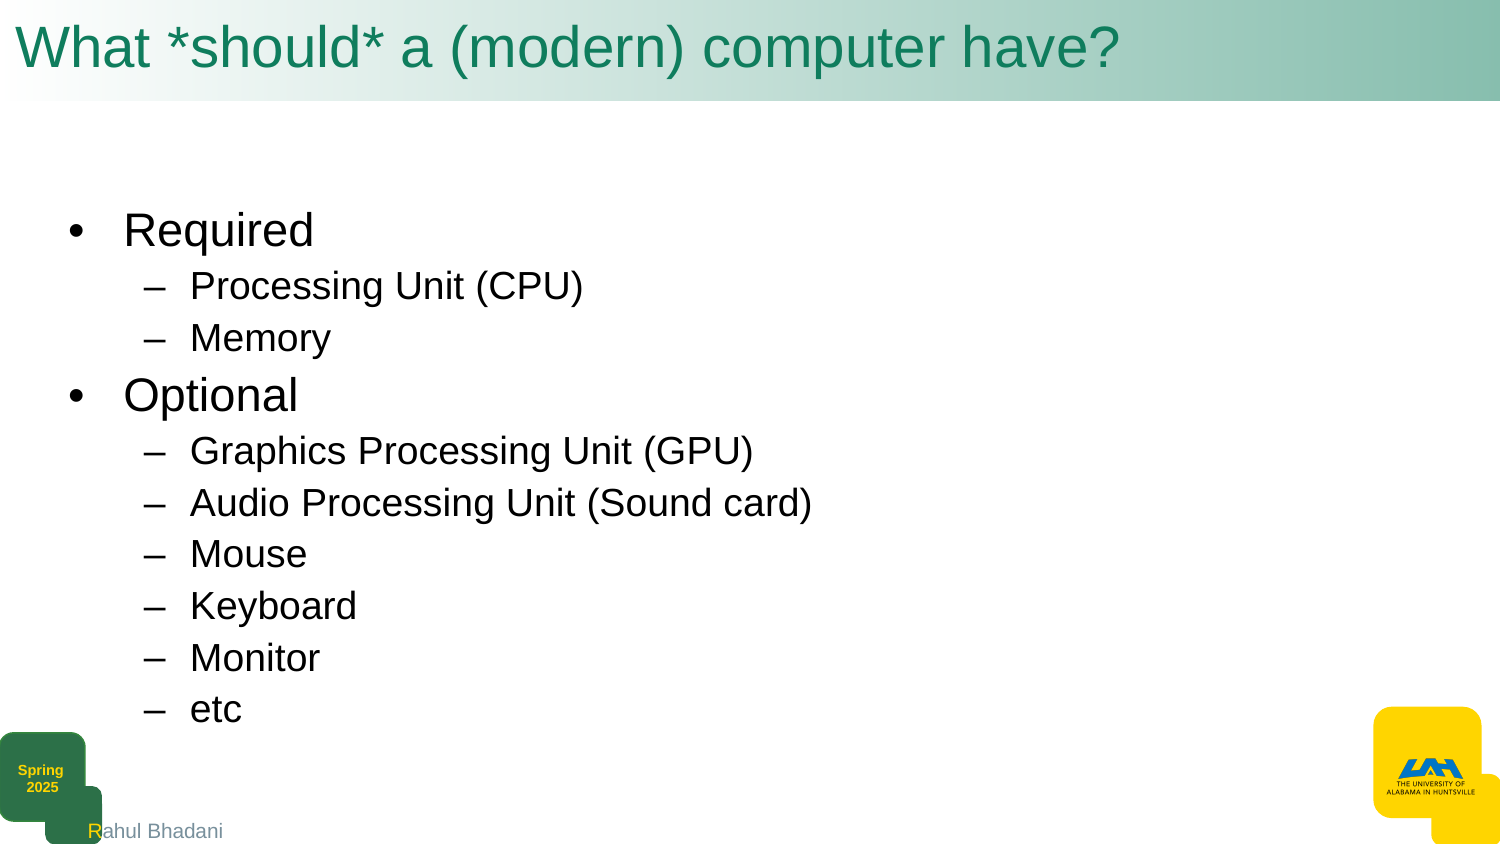

# What *should* a (modern) computer have?
Required
Processing Unit (CPU)
Memory
Optional
Graphics Processing Unit (GPU)
Audio Processing Unit (Sound card)
Mouse
Keyboard
Monitor
etc